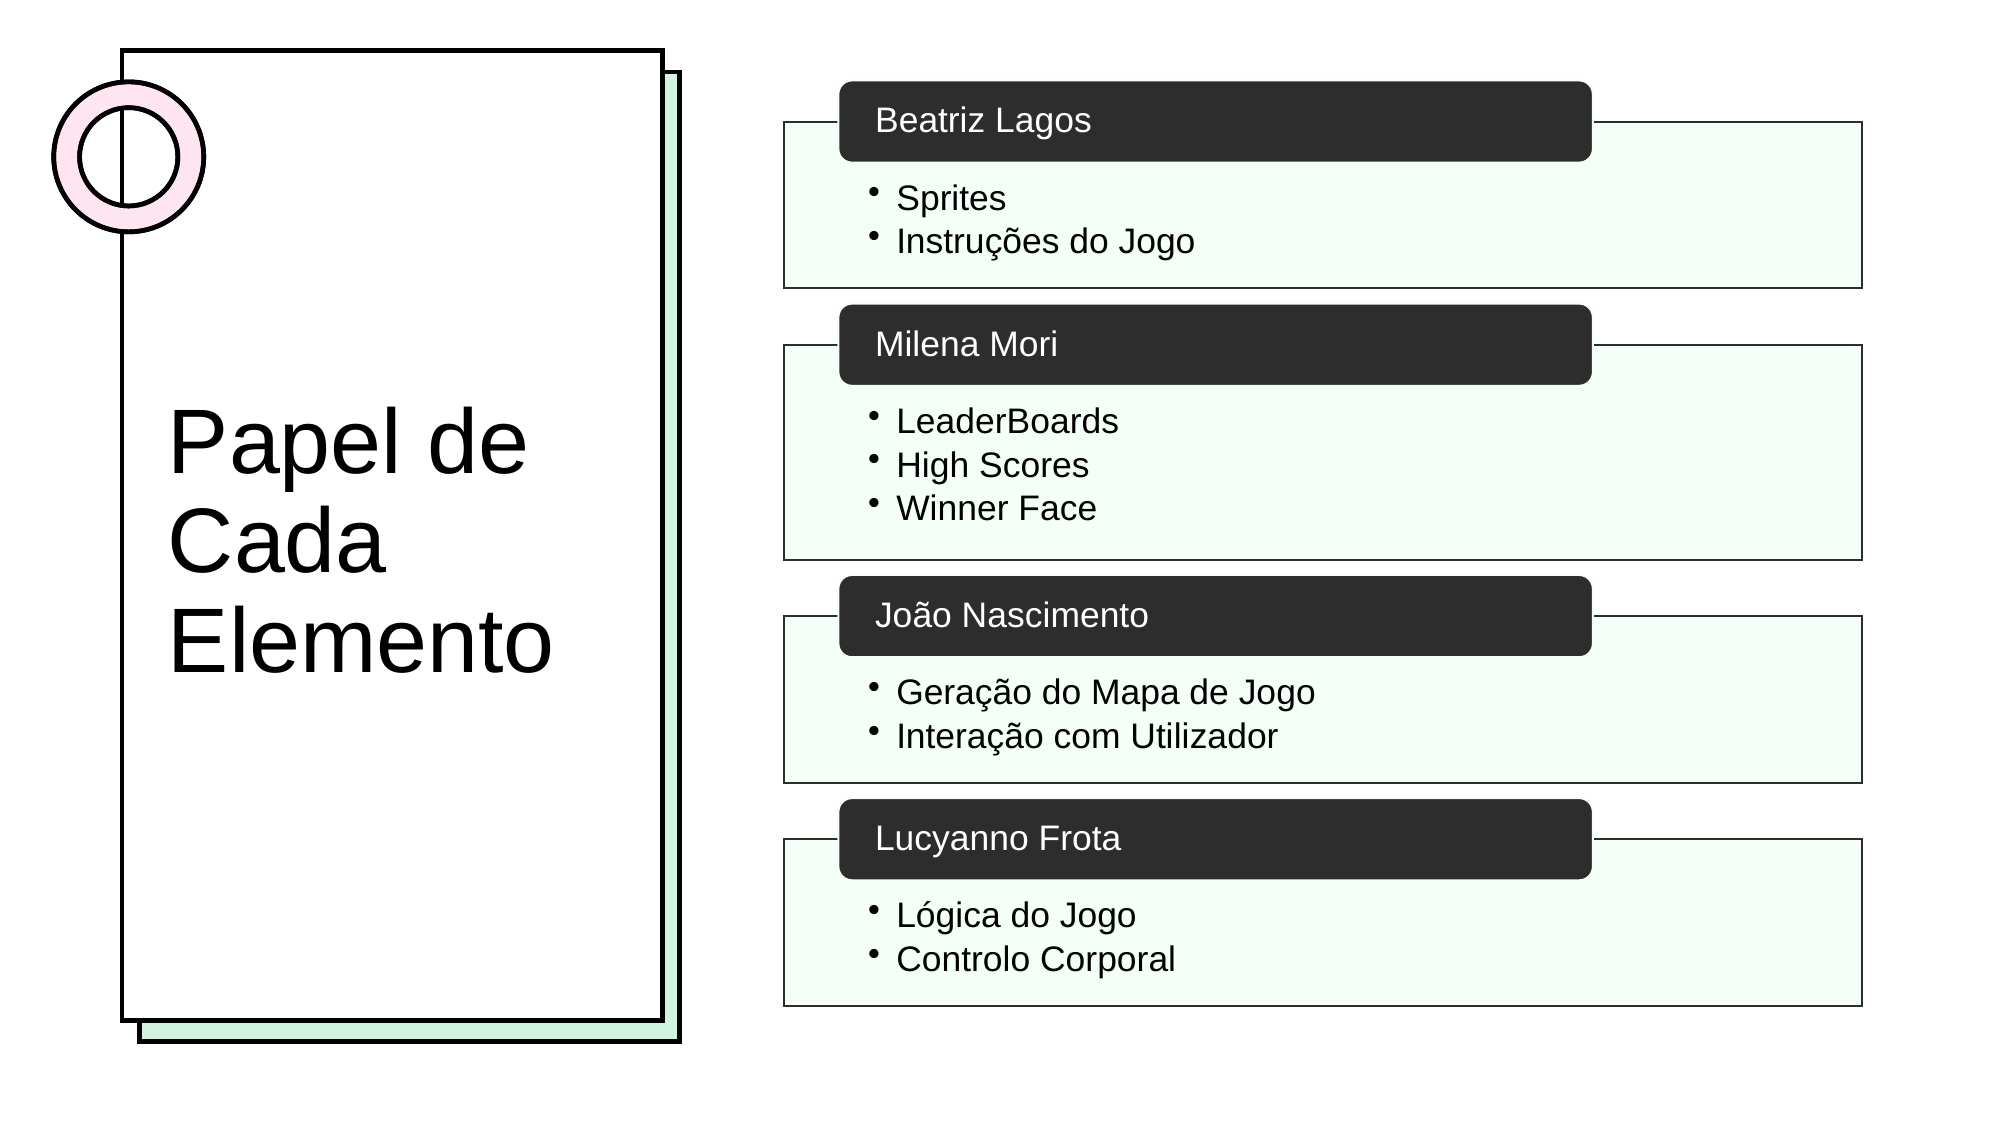

Sprites
Instruções do Jogo
Beatriz Lagos
LeaderBoards
High Scores
Winner Face
Milena Mori
Geração do Mapa de Jogo
Interação com Utilizador
João Nascimento
Lógica do Jogo
Controlo Corporal
Lucyanno Frota

# Papel de Cada Elemento